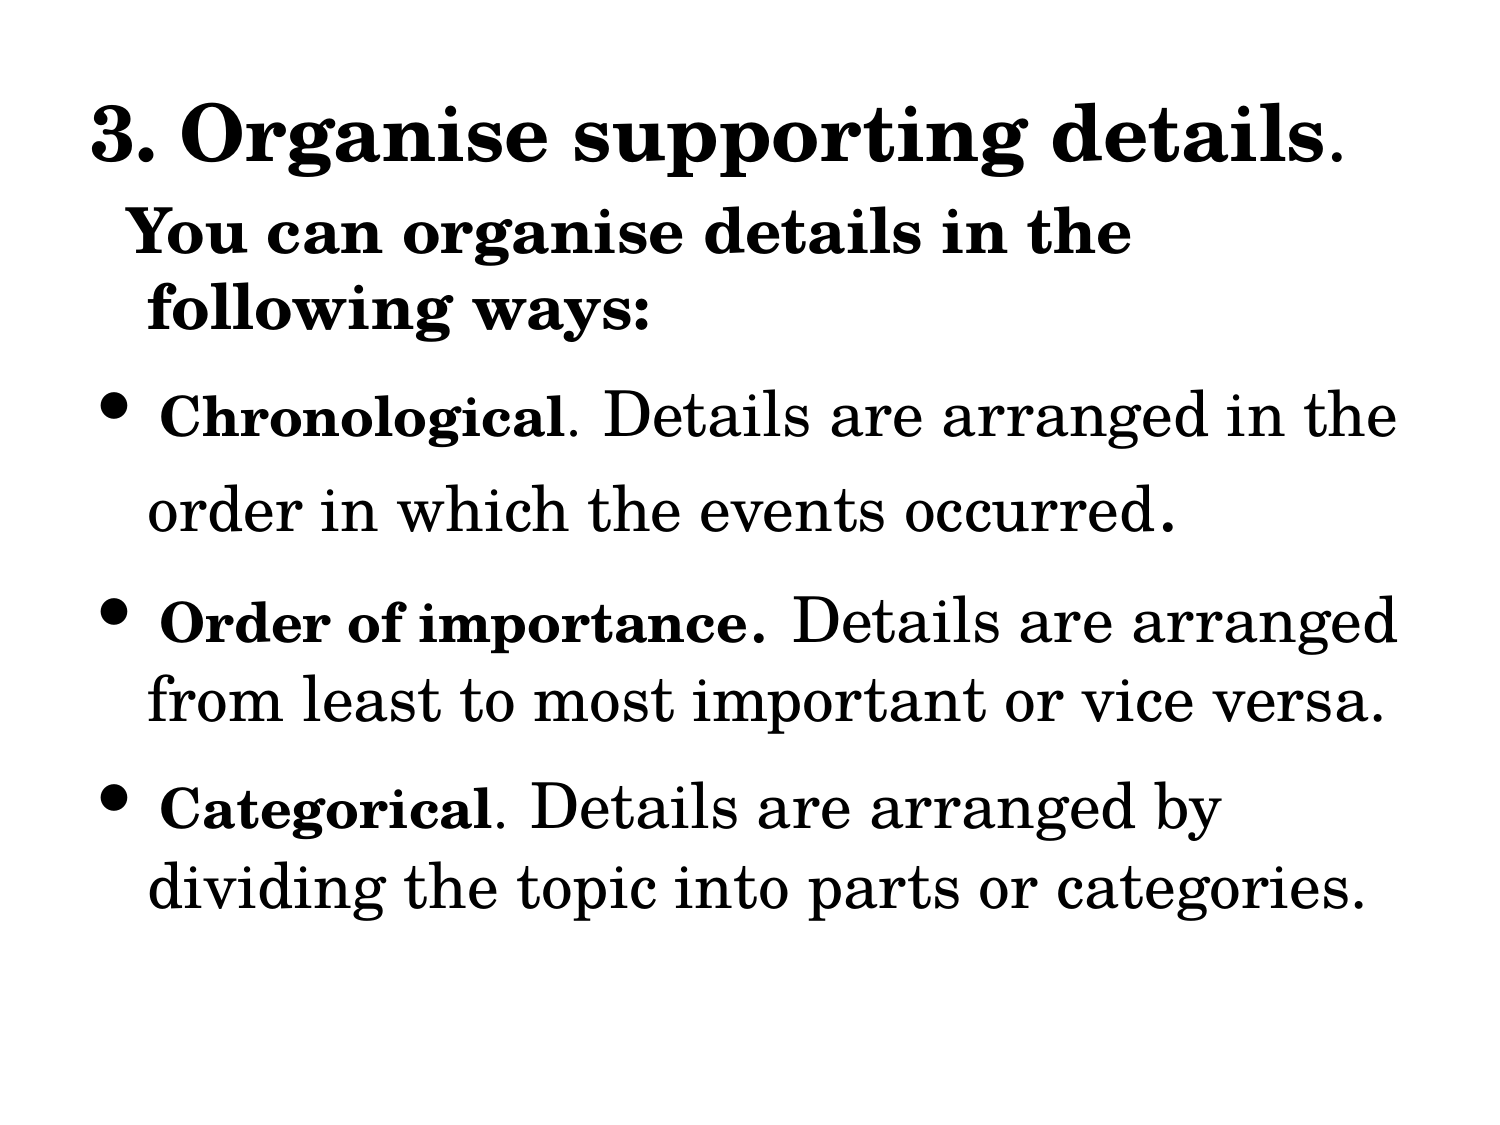

3. Organise supporting details.
  You can organise details in the following ways:
• Chronological. Details are arranged in the order in which the events occurred.
• Order of importance. Details are arranged from least to most important or vice versa.
• Categorical. Details are arranged by dividing the topic into parts or categories.